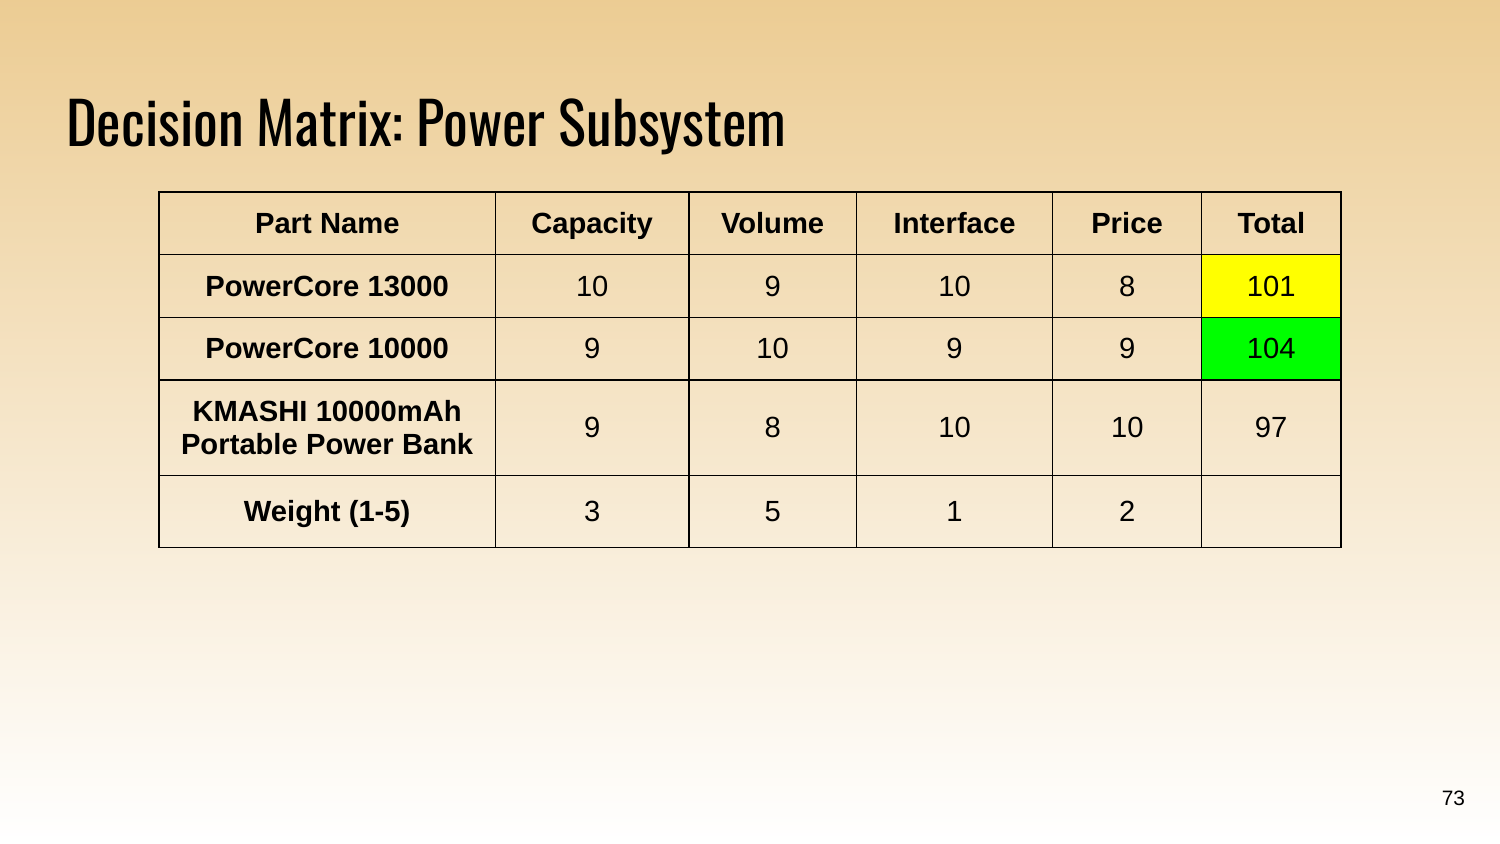

# Decision Matrix: Power Subsystem
| Part Name | Capacity | Volume | Interface | Price | Total |
| --- | --- | --- | --- | --- | --- |
| PowerCore 13000 | 10 | 9 | 10 | 8 | 101 |
| PowerCore 10000 | 9 | 10 | 9 | 9 | 104 |
| KMASHI 10000mAh Portable Power Bank | 9 | 8 | 10 | 10 | 97 |
| Weight (1-5) | 3 | 5 | 1 | 2 |  |
73